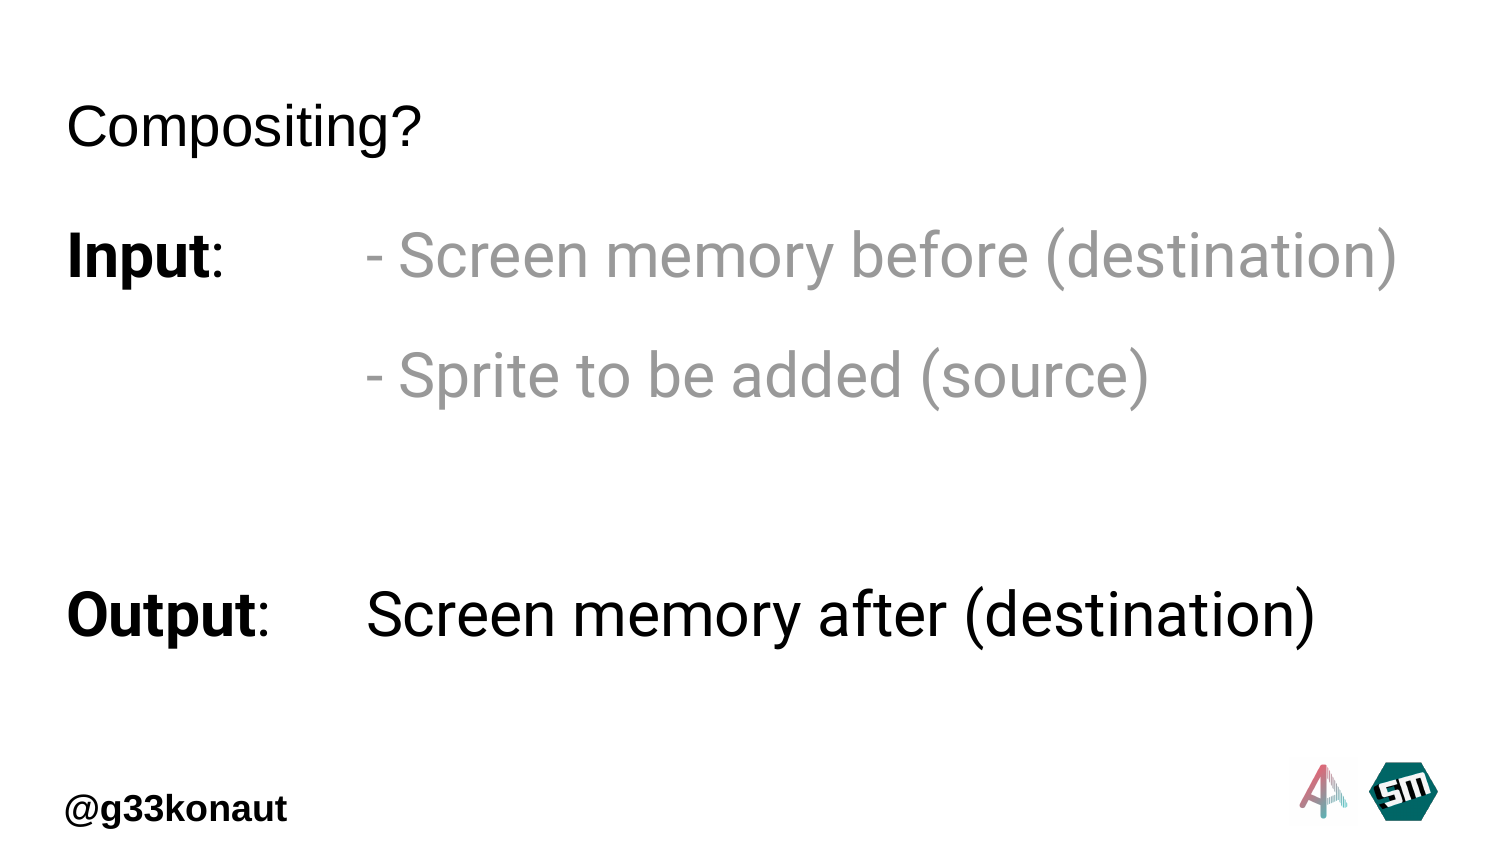

# Compositing?
Input:	- Screen memory before (destination)
		- Sprite to be added (source)

Output:	Screen memory after (destination)